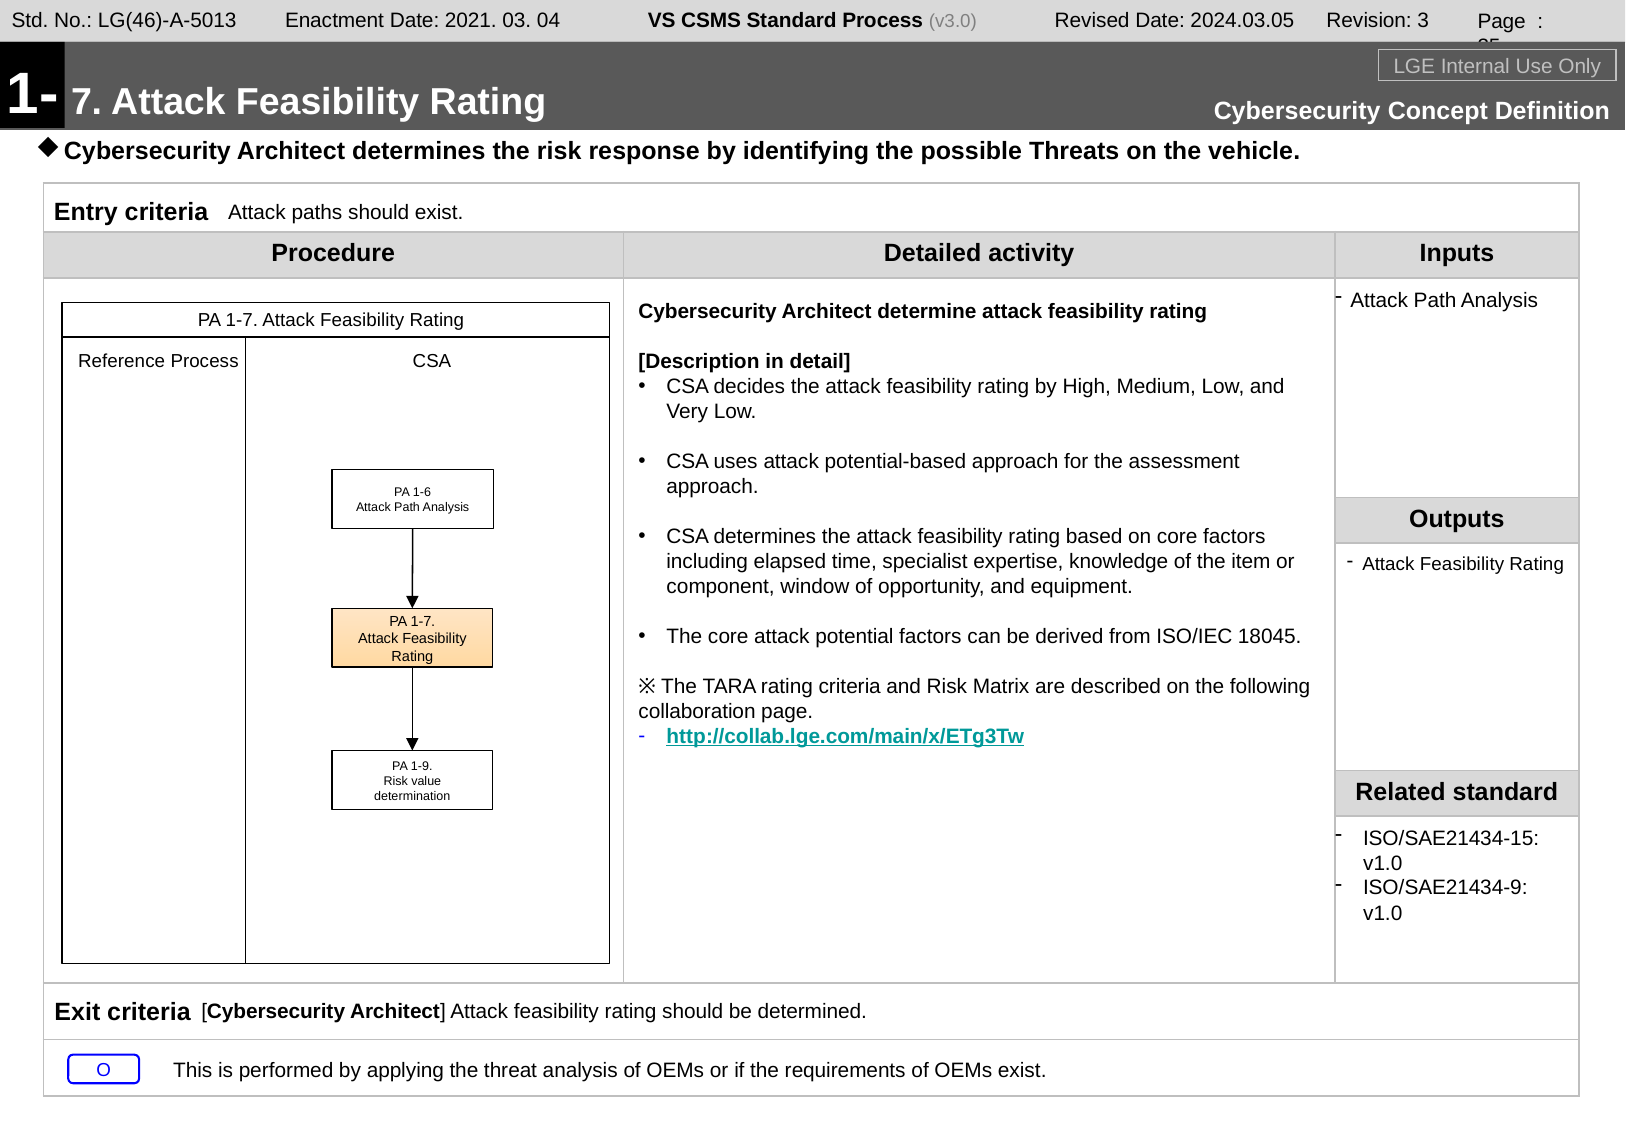

Page  :  35
1-
#
m
7. Attack Feasibility Rating
LGE Internal Use Only
Cybersecurity Concept Definition
Cybersecurity Architect determines the risk response by identifying the possible Threats on the vehicle.
Attack paths should exist.
Attack Path Analysis

Cybersecurity Architect determine attack feasibility rating

[Description in detail]
CSA decides the attack feasibility rating by High, Medium, Low, and Very Low.

CSA uses attack potential-based approach for the assessment approach.

CSA determines the attack feasibility rating based on core factors including elapsed time, specialist expertise, knowledge of the item or component, window of opportunity, and equipment.

The core attack potential factors can be derived from ISO/IEC 18045.

※ The TARA rating criteria and Risk Matrix are described on the following collaboration page.
http://collab.lge.com/main/x/ETg3Tw

PA 1-7. Attack Feasibility Rating

Reference Process
CSA
PA 1-6
Attack Path Analysis
Attack Feasibility Rating
PA 1-7.
Attack Feasibility Rating
PA 1-9.
Risk value determination
ISO/SAE21434-15: v1.0
ISO/SAE21434-9: v1.0

[Cybersecurity Architect] Attack feasibility rating should be determined.
This is performed by applying the threat analysis of OEMs or if the requirements of OEMs exist.
O